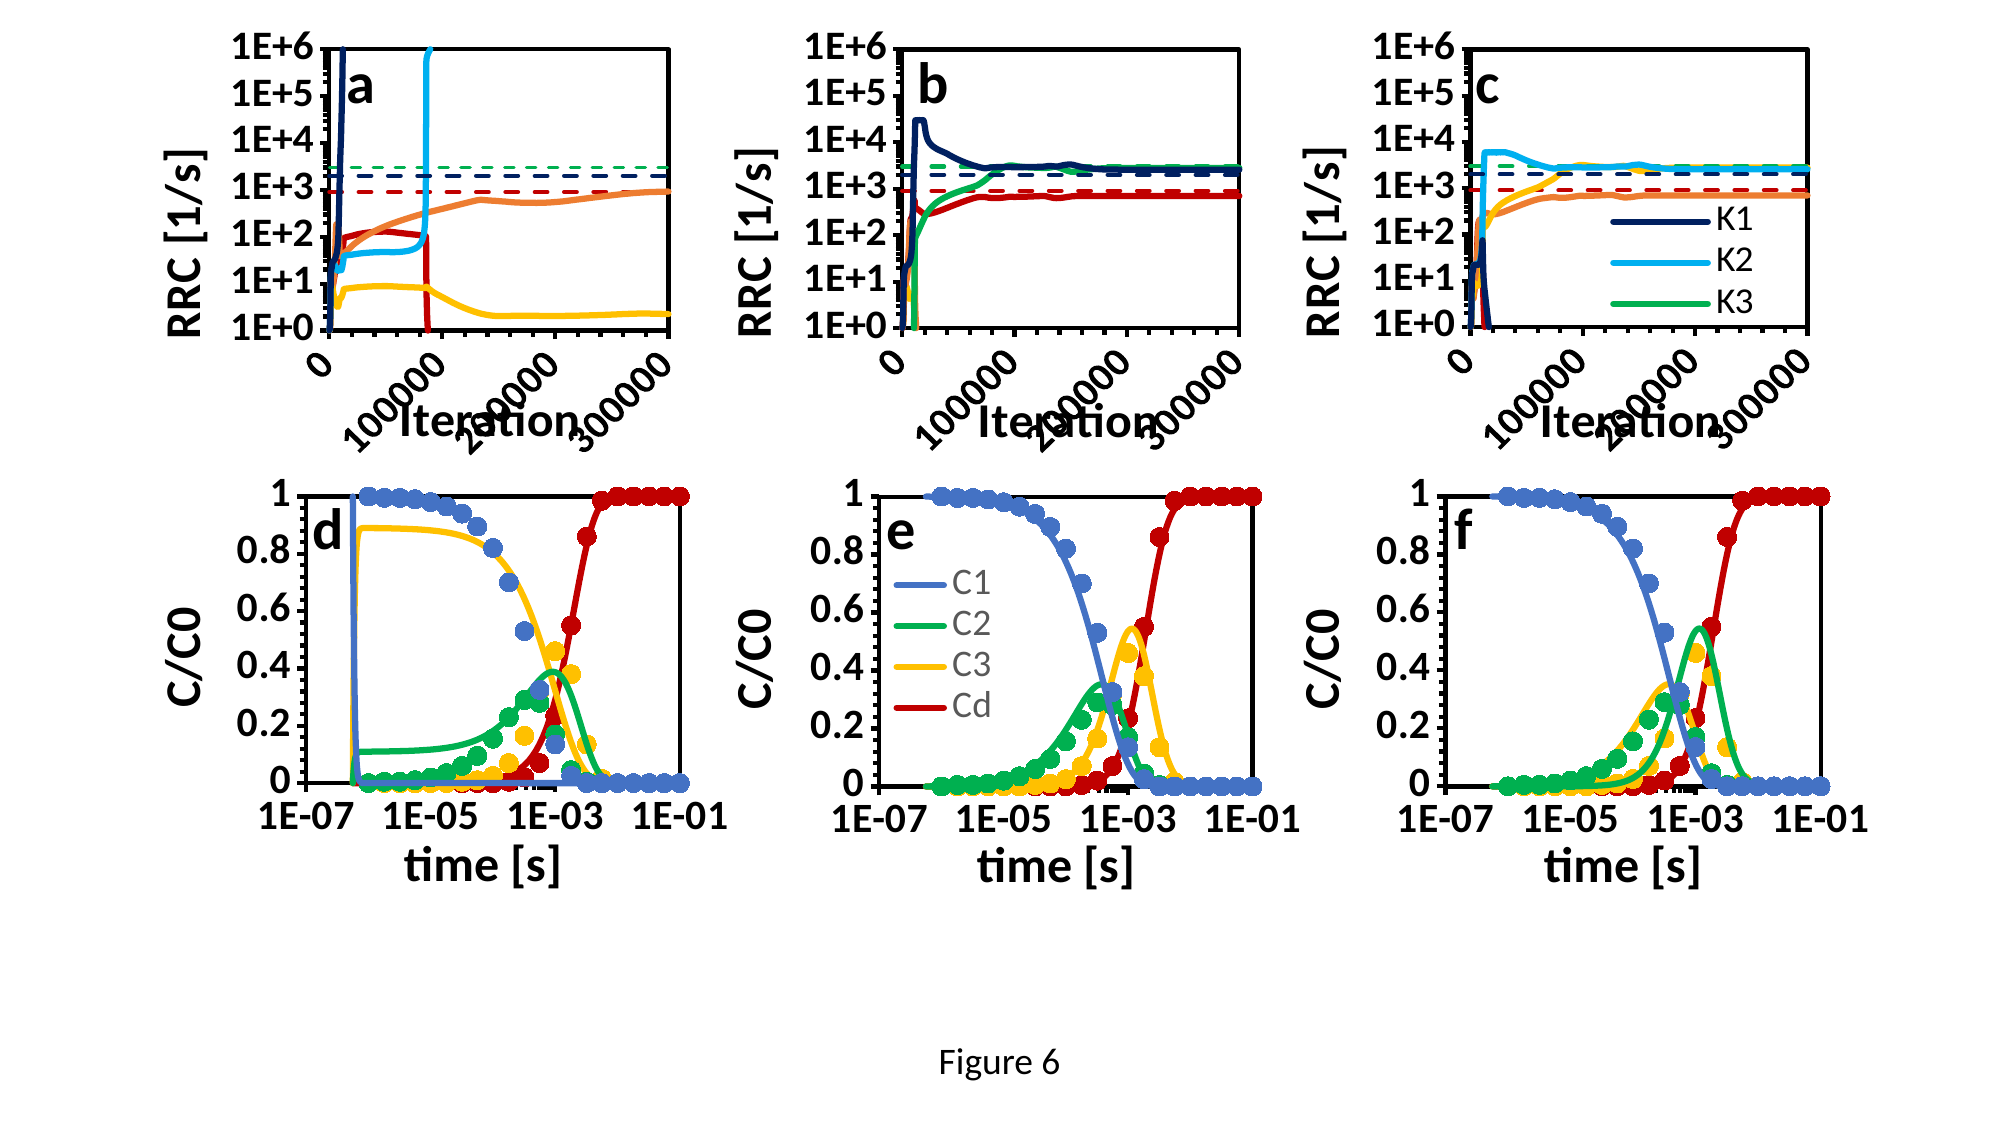

### Chart

| Category | K1 | GT | K2 | K3 | GT | K-3 | GT | K4 | GT | K5 | GT |
|---|---|---|---|---|---|---|---|---|---|---|---|

### Chart

| Category | K1 | GT | K3 | GT | K4 | GT | K5 | GT | K-3 | GT |
|---|---|---|---|---|---|---|---|---|---|---|

### Chart

| Category | K1 | GT | K2 | K3 | GT | K-3 | GT | K4 | GT | K5 | GT |
|---|---|---|---|---|---|---|---|---|---|---|---|
a
c
b

### Chart

| Category | C1 |  | C2 |  | C3 |  | Cd |  |
|---|---|---|---|---|---|---|---|---|

### Chart

| Category | C1 |  | C2 |  | C3 |  | Cd |  |
|---|---|---|---|---|---|---|---|---|

### Chart

| Category | C1 |  | C2 |  | C3 |  | Cd |  |
|---|---|---|---|---|---|---|---|---|
d
e
f
Figure 6